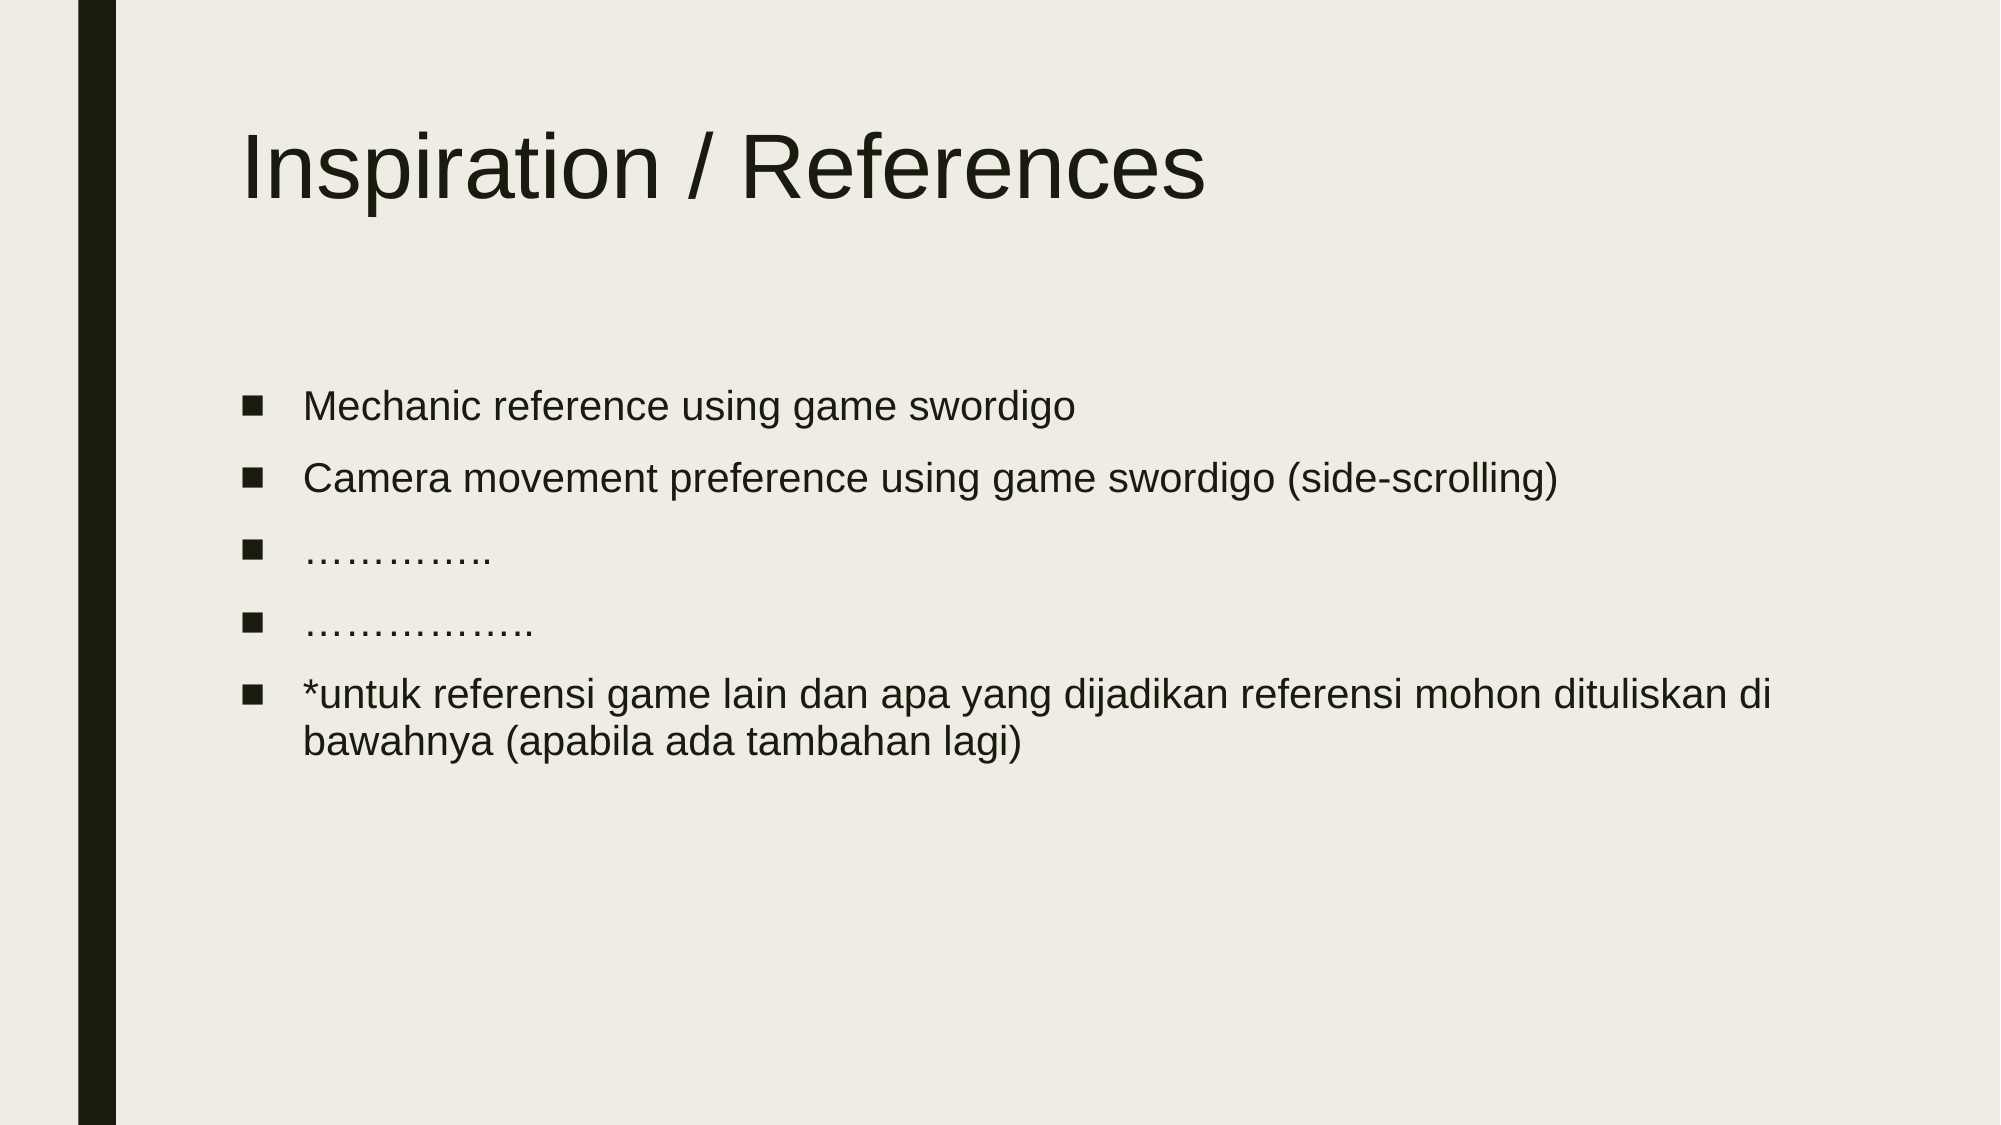

# Inspiration / References
Mechanic reference using game swordigo
Camera movement preference using game swordigo (side-scrolling)
…………..
……………..
*untuk referensi game lain dan apa yang dijadikan referensi mohon dituliskan di bawahnya (apabila ada tambahan lagi)